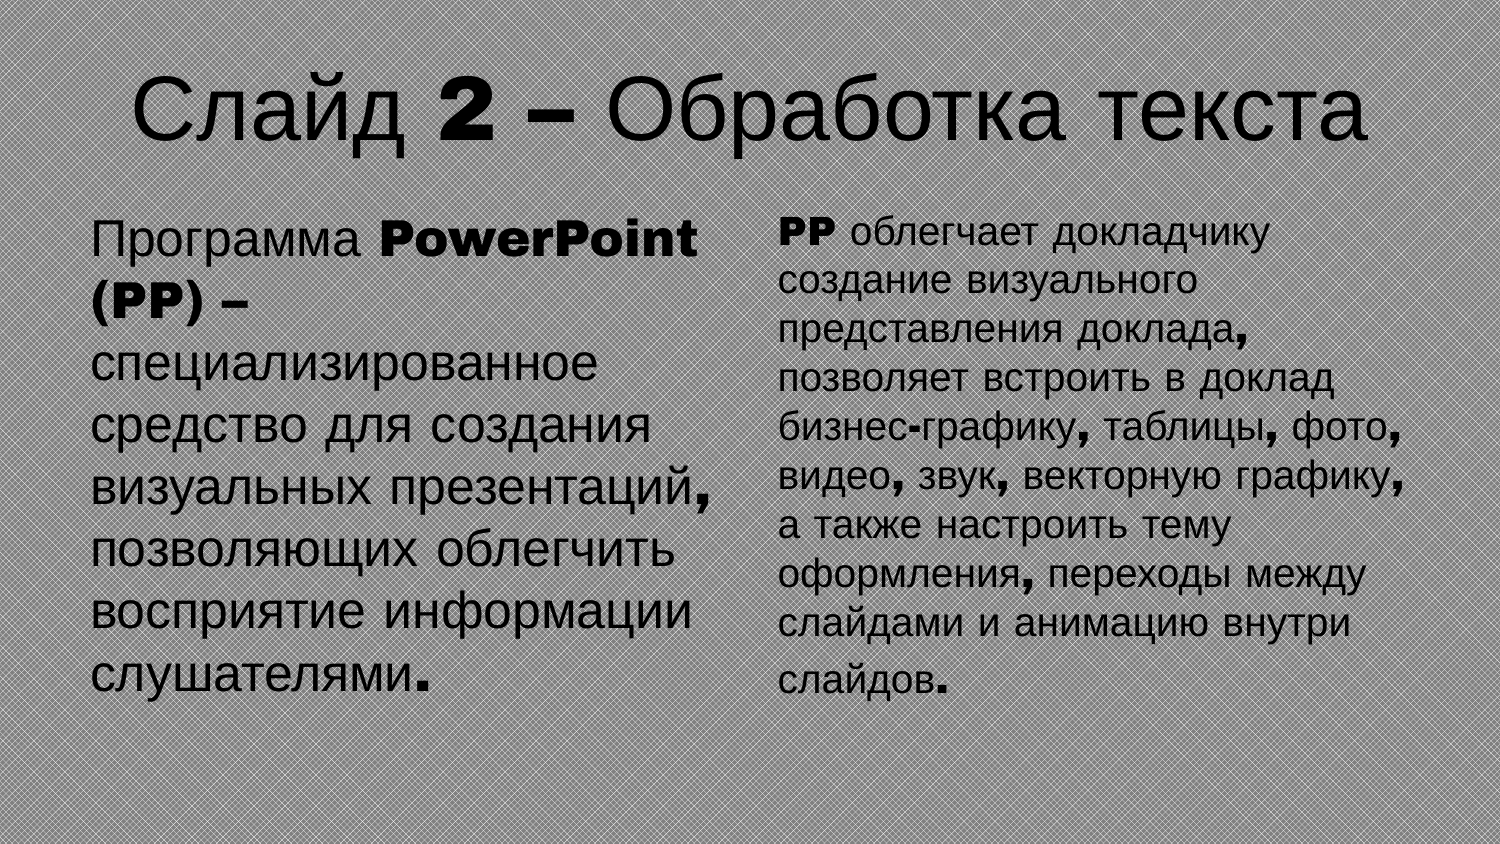

# Слайд 2 – Обработка текста
Программа PowerPoint (PP) – специализированное средство для создания визуальных презентаций, позволяющих облегчить восприятие информации слушателями.
PP облегчает докладчику создание визуального представления доклада, позволяет встроить в доклад бизнес-графику, таблицы, фото, видео, звук, векторную графику, а также настроить тему оформления, переходы между слайдами и анимацию внутри
слайдов.